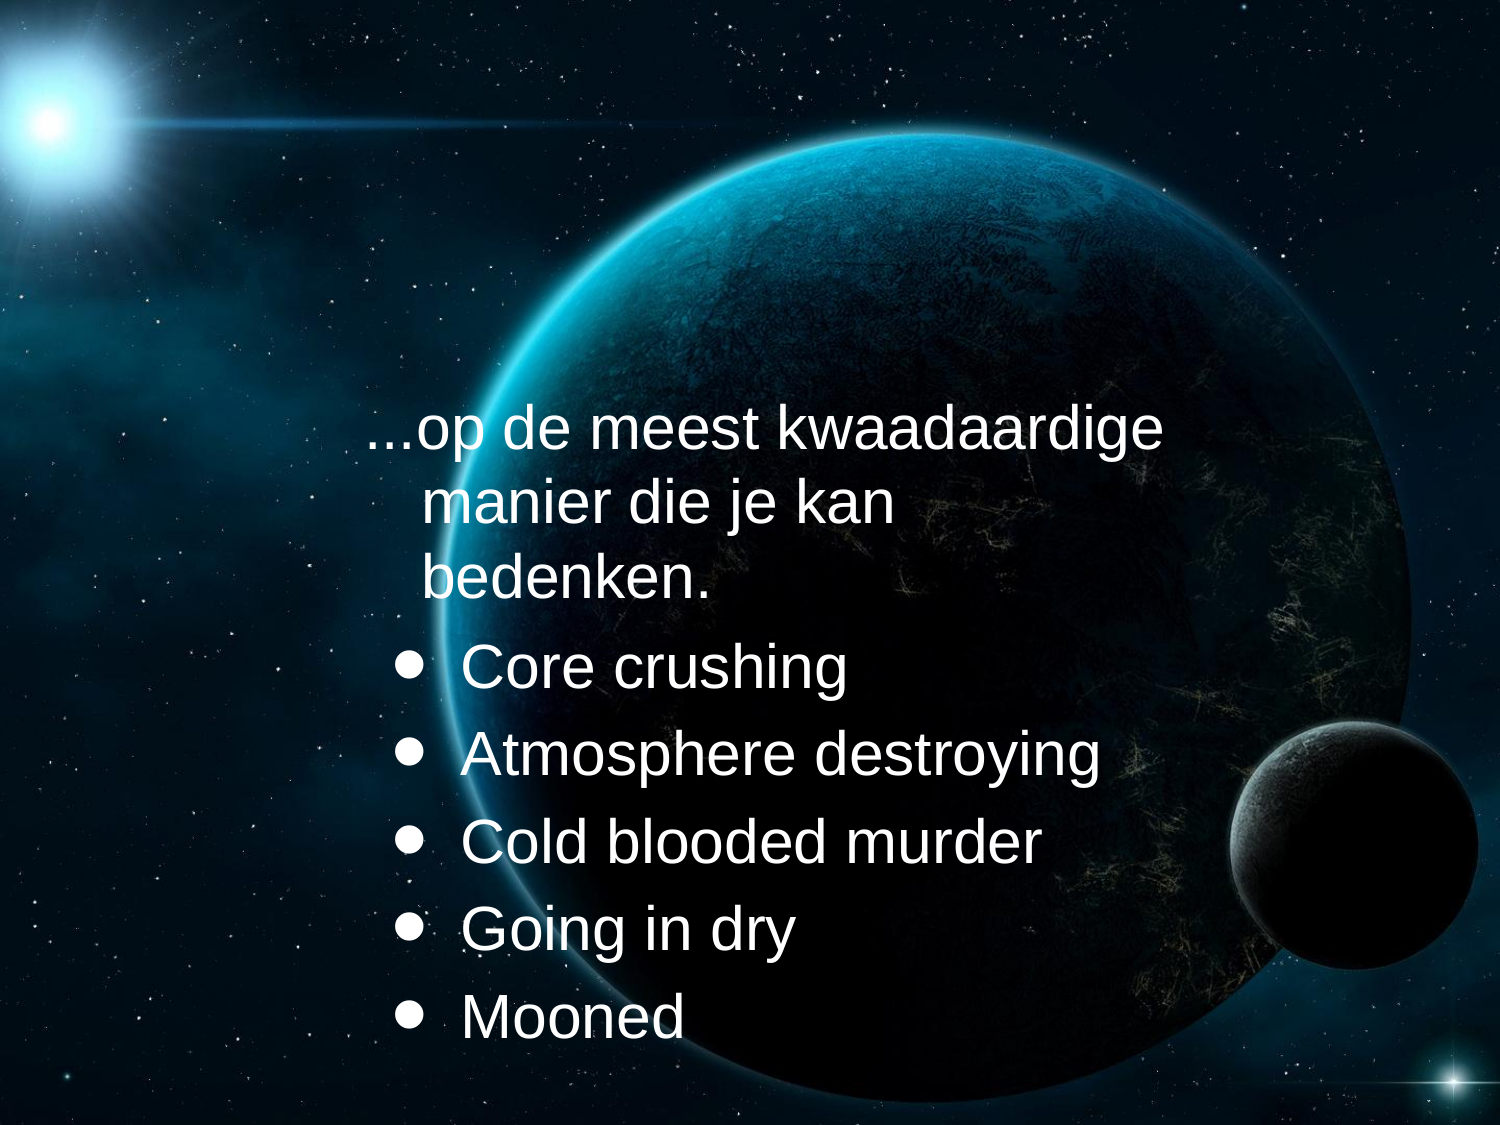

...op de meest kwaadaardige manier die je kan bedenken.
Core crushing
Atmosphere destroying
Cold blooded murder
Going in dry
Mooned